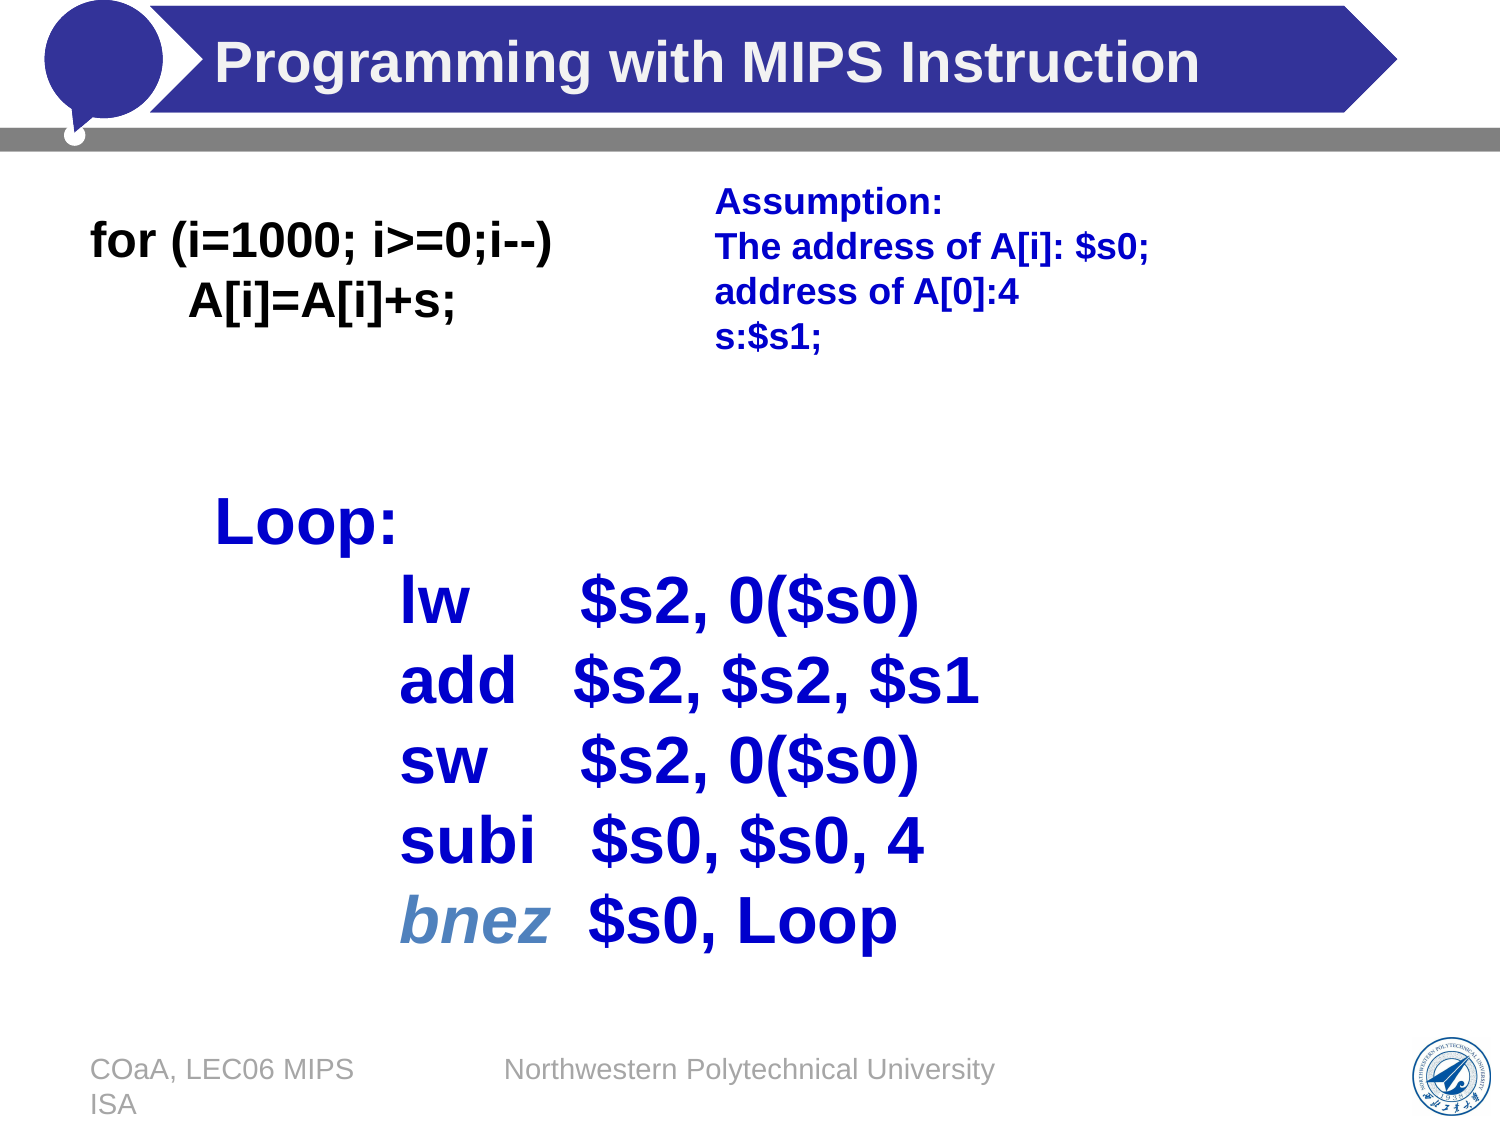

# Programming with MIPS Instruction

Assumption:
The address of A[i]: $s0;
address of A[0]:4
s:$s1;
for (i=1000; i>=0;i--)
       A[i]=A[i]+s;
Loop:
          lw      $s2, 0($s0)
          add   $s2, $s2, $s1
          sw     $s2, 0($s0)
          subi   $s0, $s0, 4
          bnez  $s0, Loop
COaA, LEC06 MIPS ISA
Northwestern Polytechnical University
32